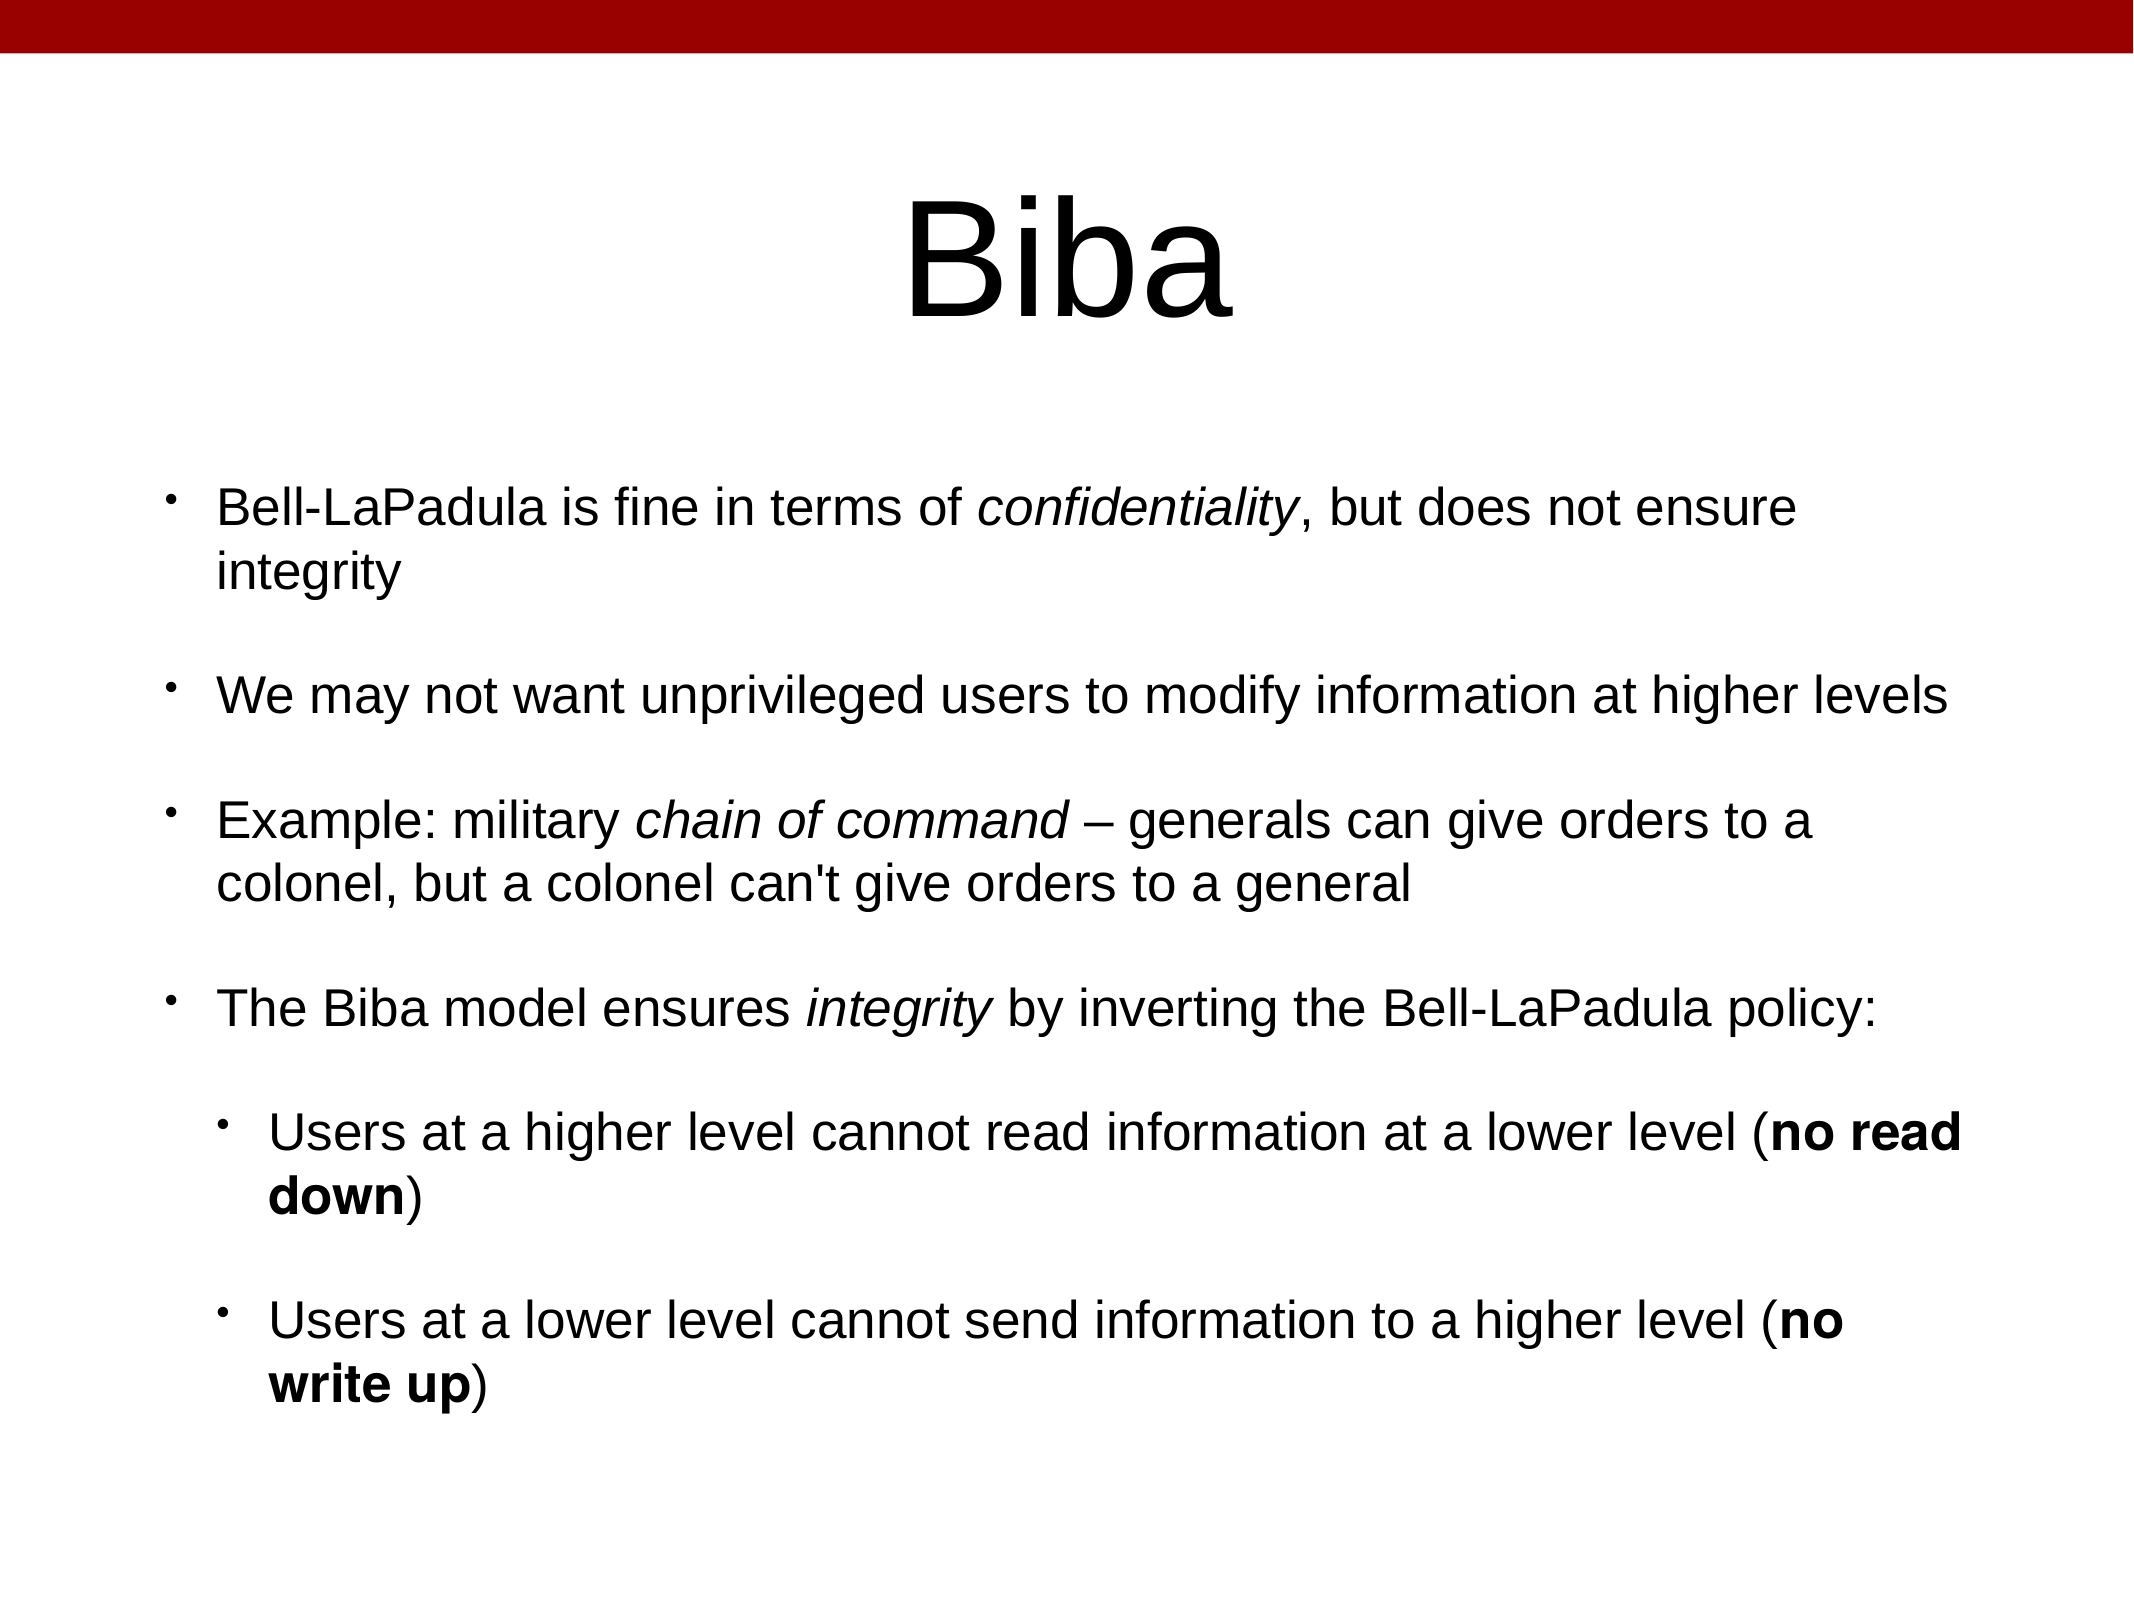

# Biba
Bell-LaPadula is fine in terms of confidentiality, but does not ensure integrity
We may not want unprivileged users to modify information at higher levels
Example: military chain of command – generals can give orders to a colonel, but a colonel can't give orders to a general
The Biba model ensures integrity by inverting the Bell-LaPadula policy:
Users at a higher level cannot read information at a lower level (no read down)
Users at a lower level cannot send information to a higher level (no write up)